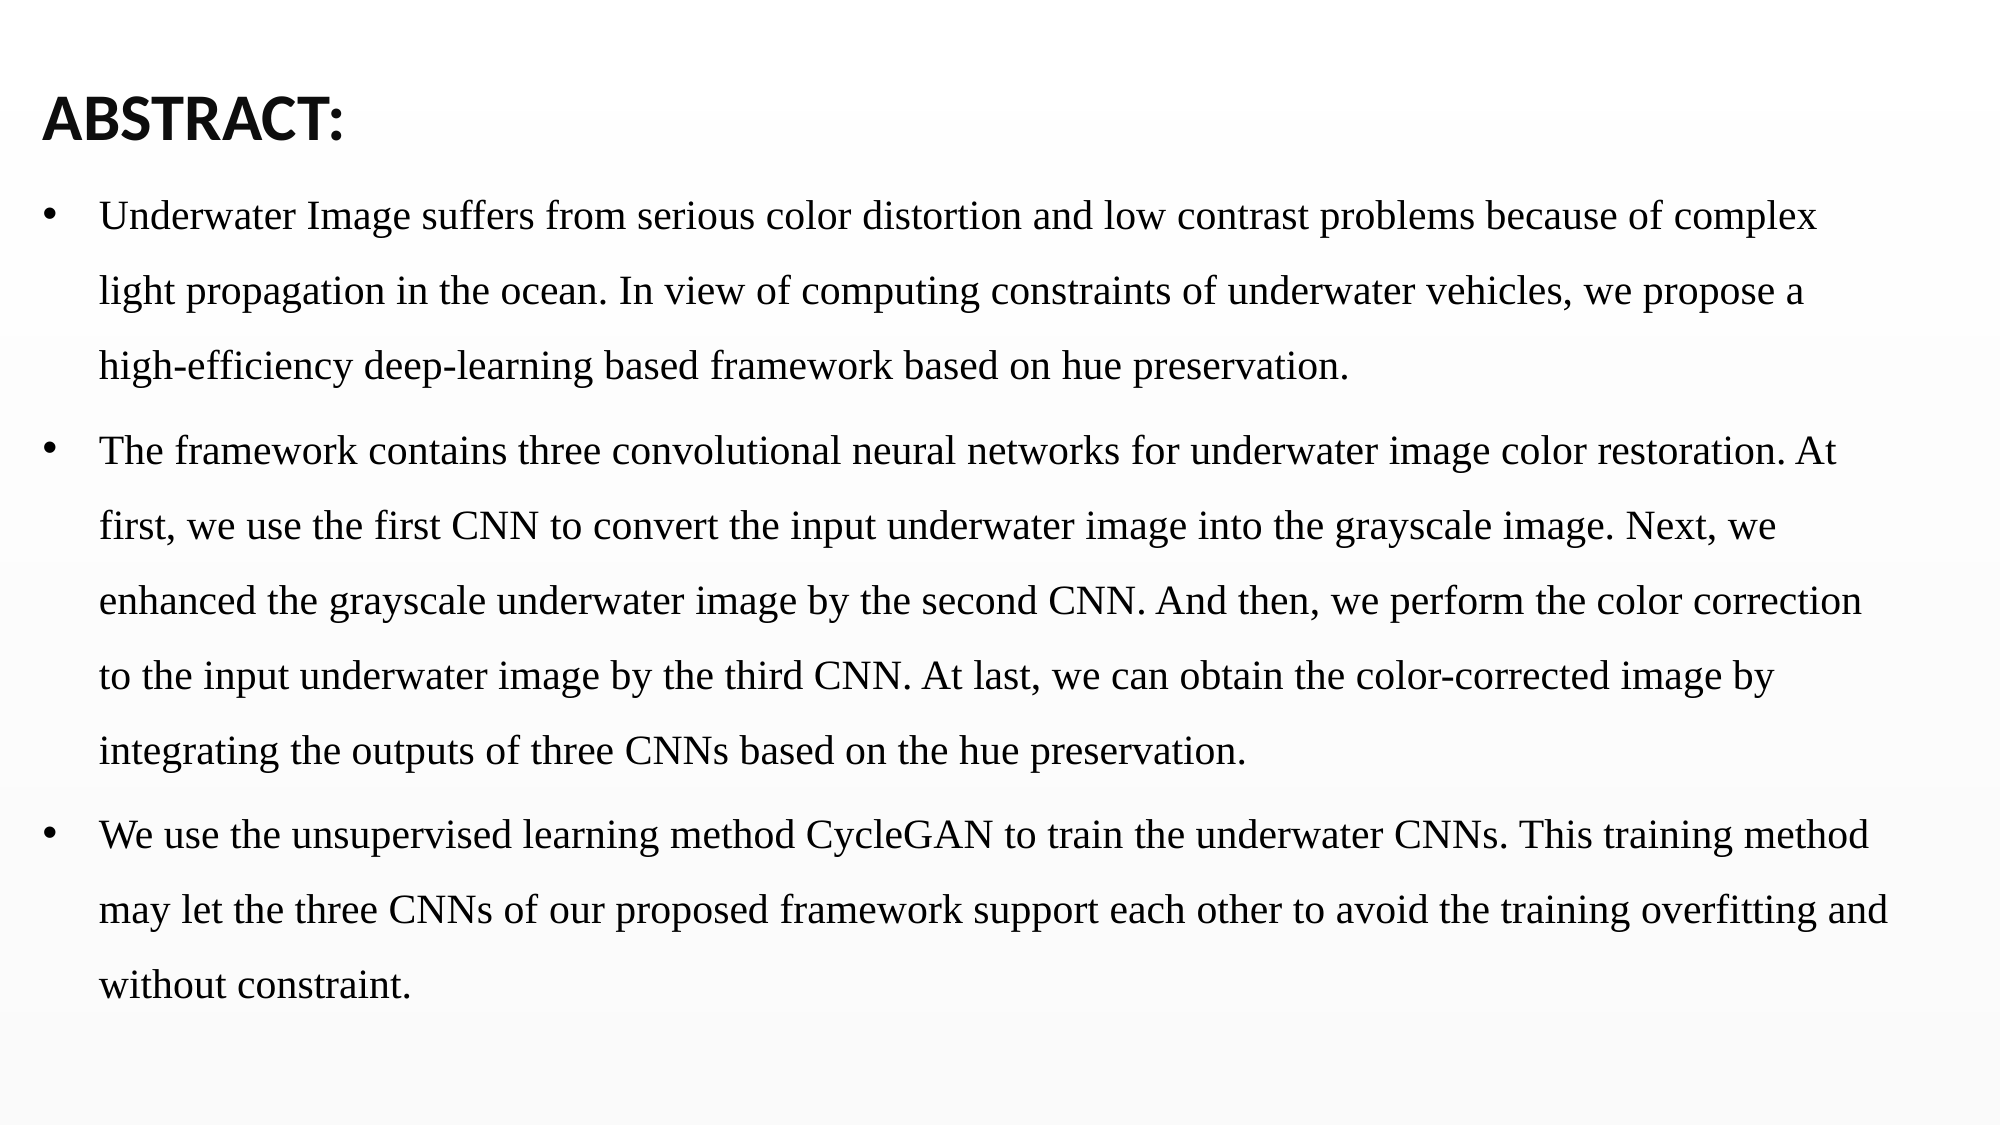

ABSTRACT:
Underwater Image suffers from serious color distortion and low contrast problems because of complex light propagation in the ocean. In view of computing constraints of underwater vehicles, we propose a high-efficiency deep-learning based framework based on hue preservation.
The framework contains three convolutional neural networks for underwater image color restoration. At first, we use the first CNN to convert the input underwater image into the grayscale image. Next, we enhanced the grayscale underwater image by the second CNN. And then, we perform the color correction to the input underwater image by the third CNN. At last, we can obtain the color-corrected image by integrating the outputs of three CNNs based on the hue preservation.
We use the unsupervised learning method CycleGAN to train the underwater CNNs. This training method may let the three CNNs of our proposed framework support each other to avoid the training overfitting and without constraint.